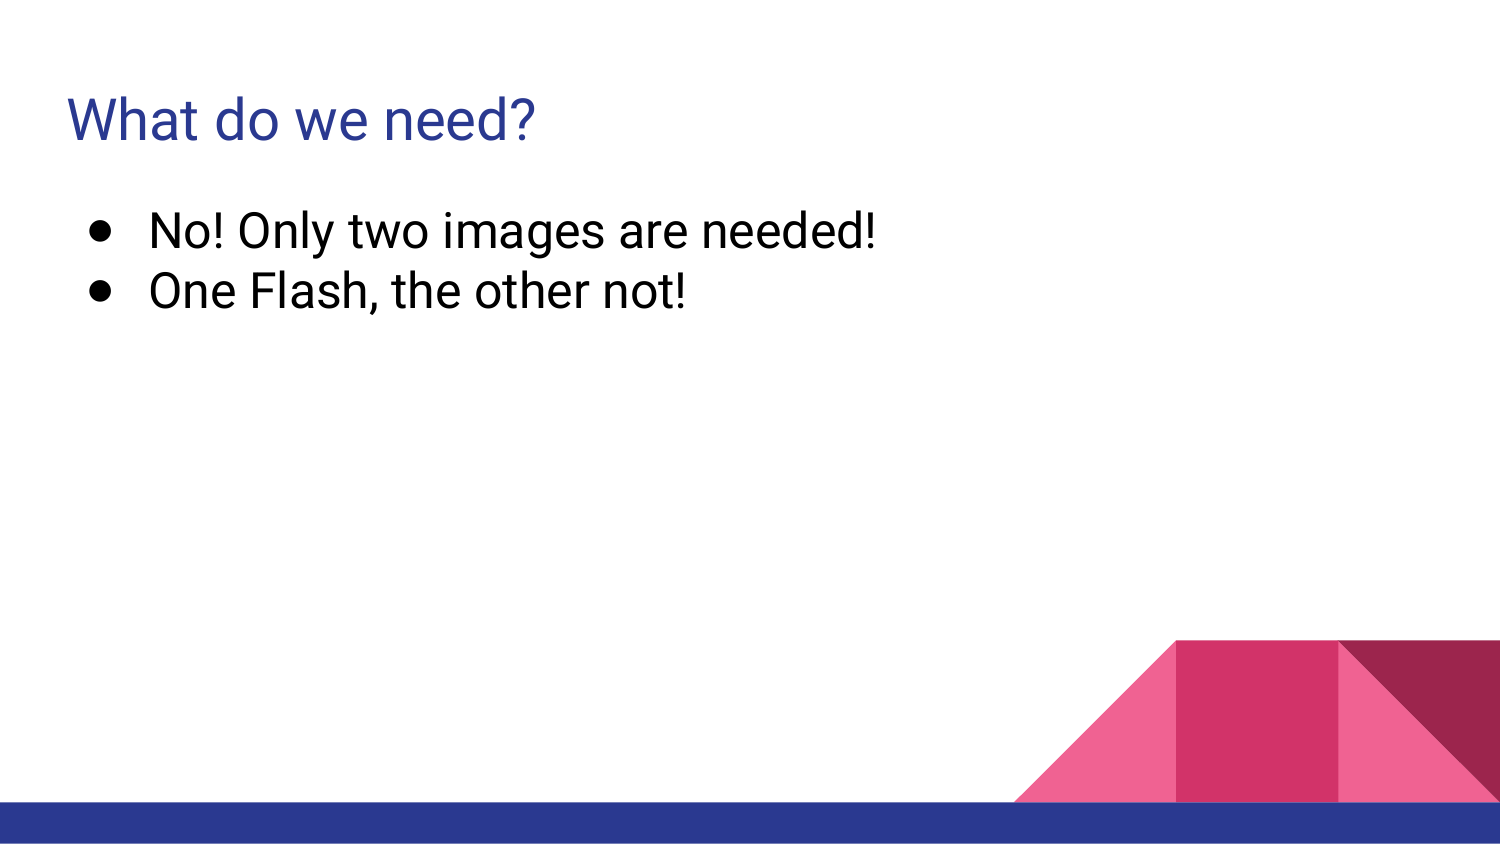

# What do we need?
No! Only two images are needed!
One Flash, the other not!